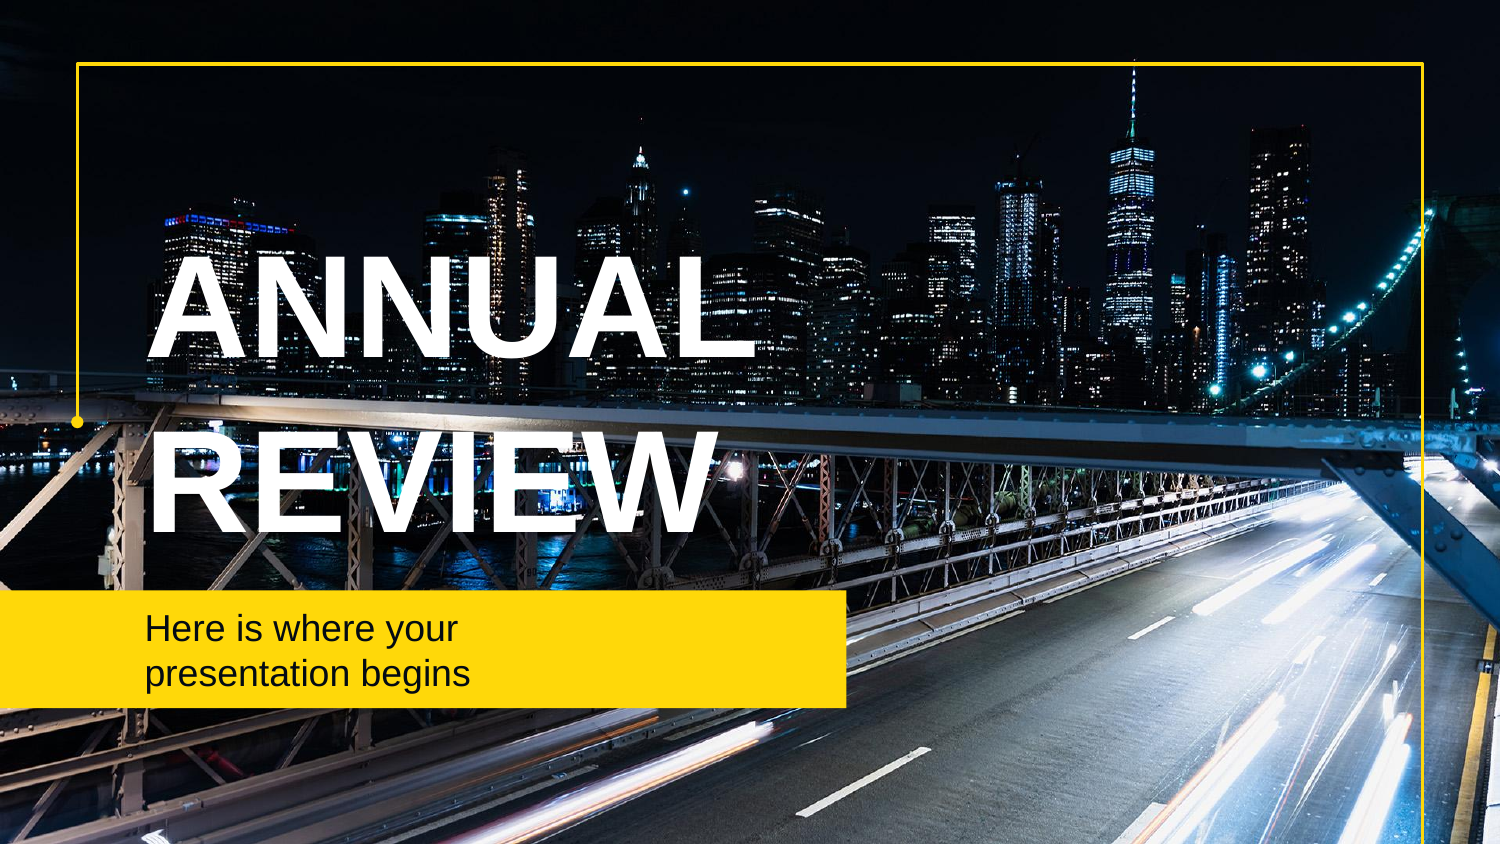

# ANNUAL REVIEW
Here is where your presentation begins